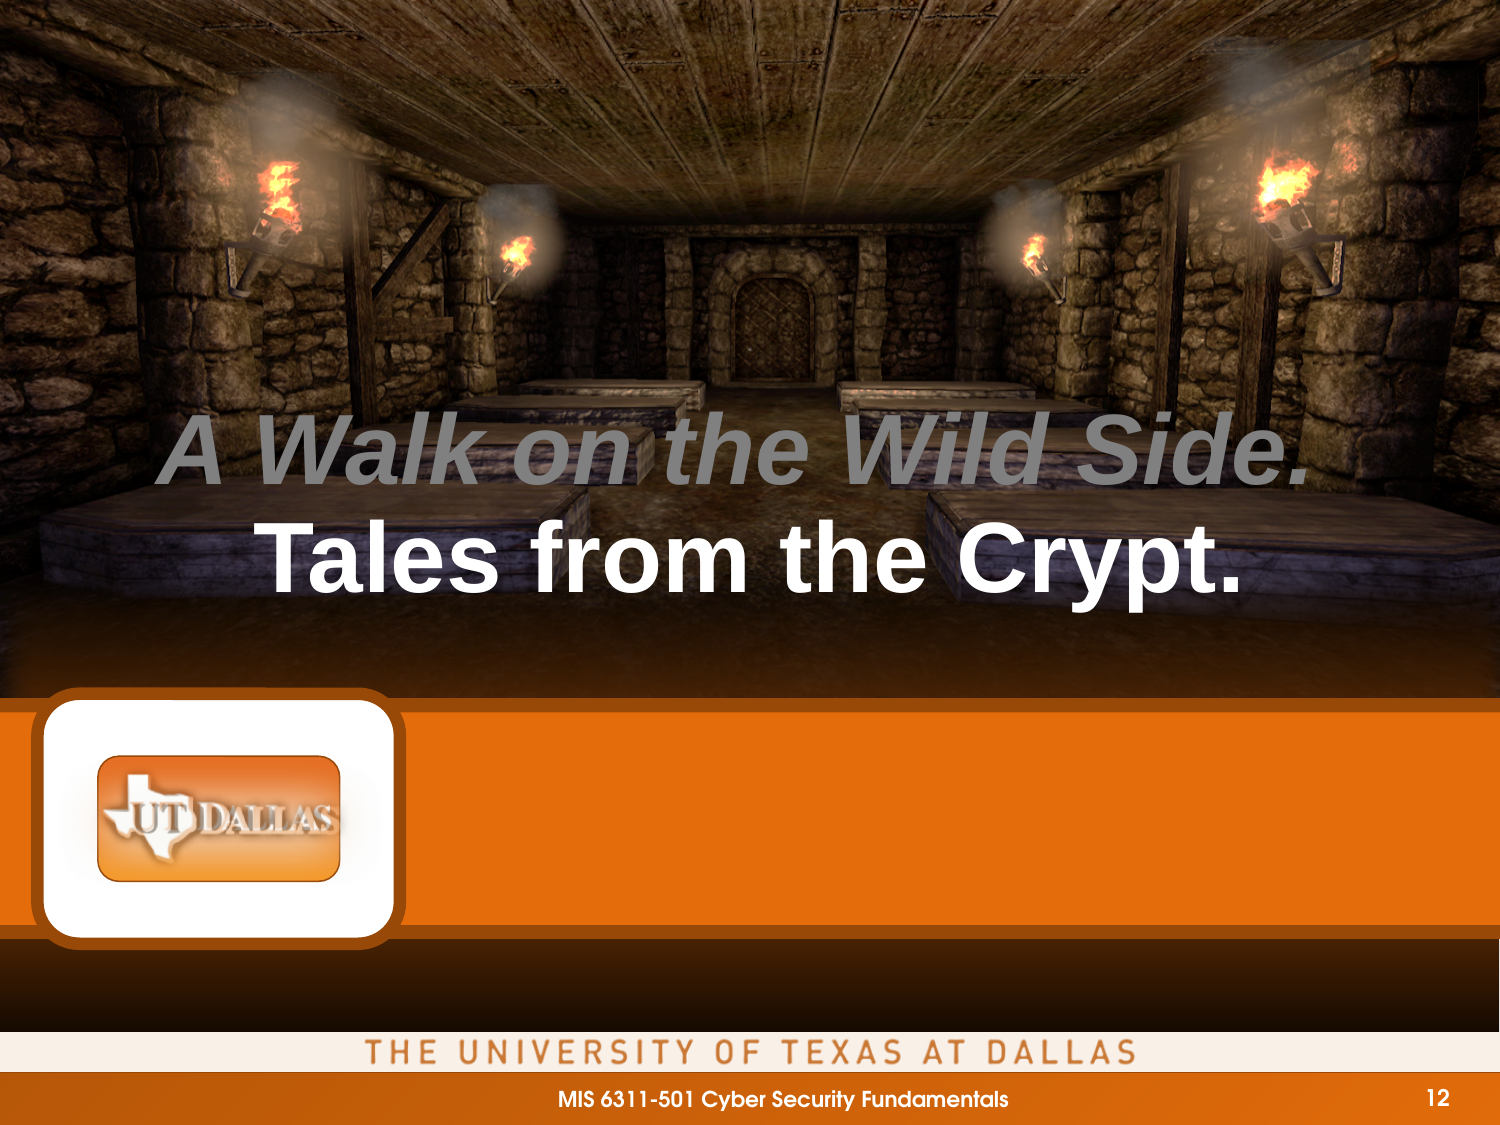

# A Walk on the Wild Side. Tales from the Crypt.

12